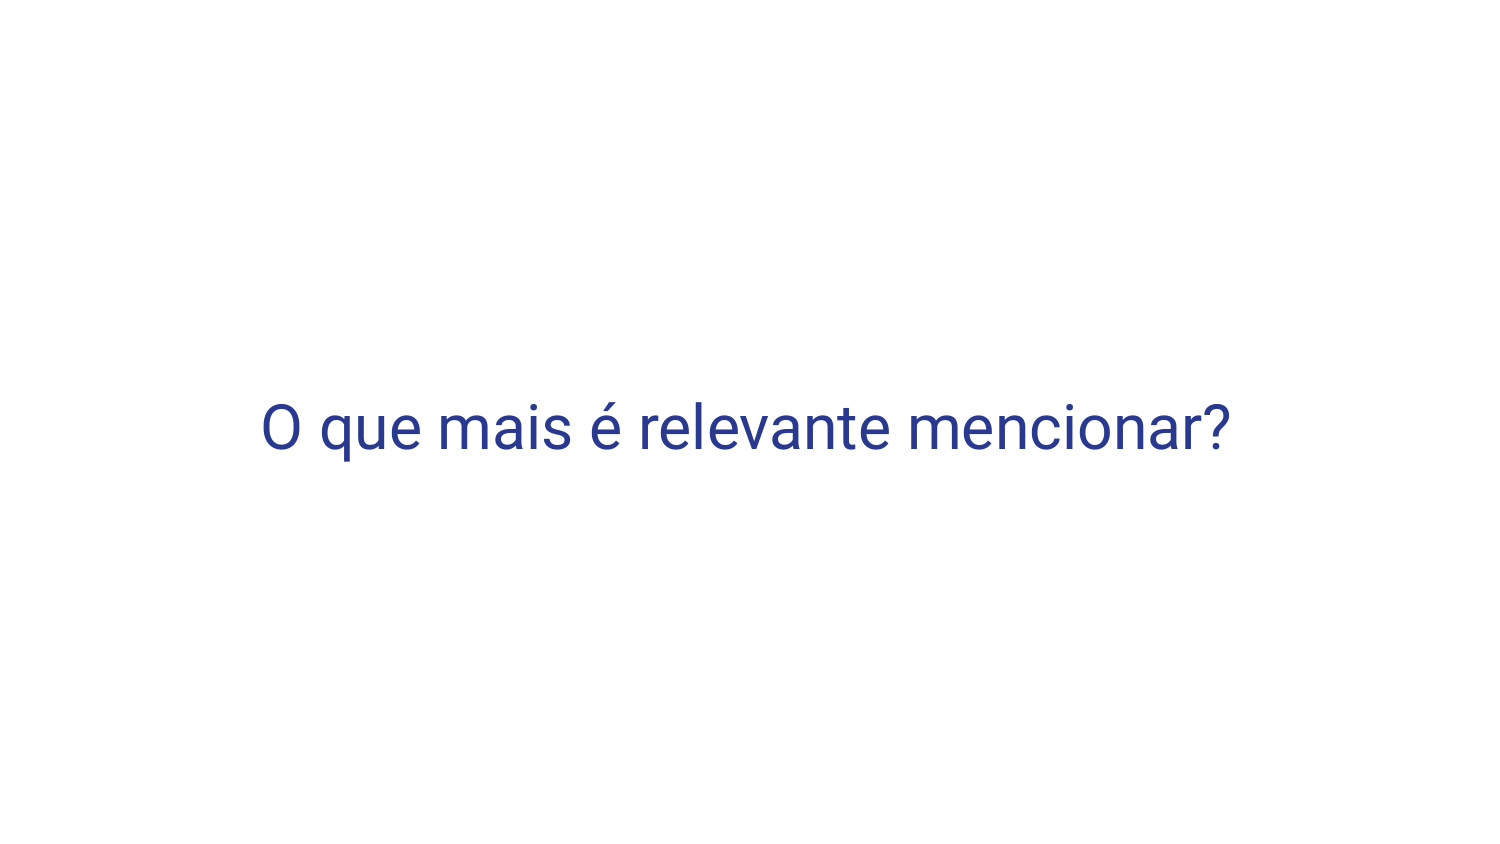

# O que mais é relevante mencionar?